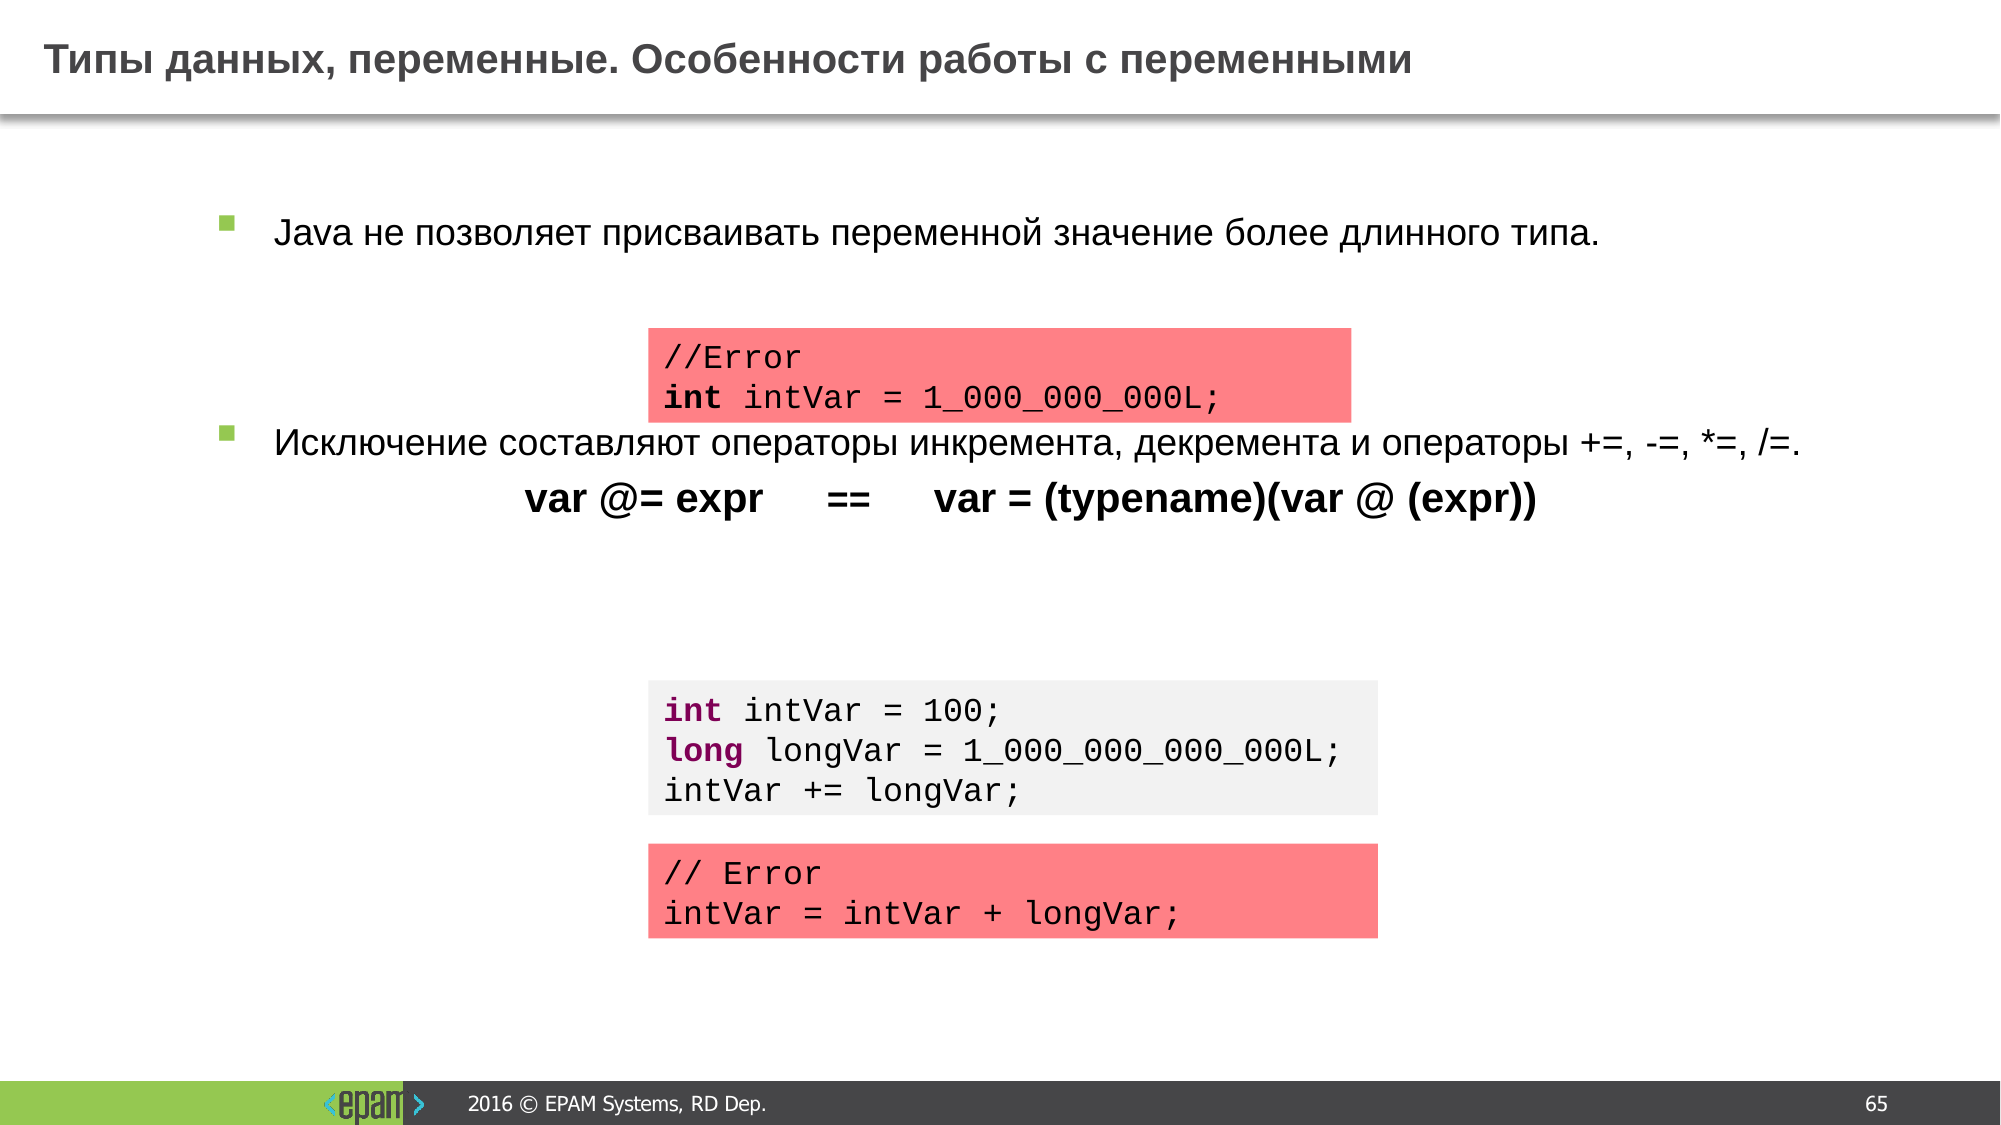

# Типы данных, переменные. Особенности работы с переменными
Java не позволяет присваивать переменной значение более длинного типа.

Исключение составляют операторы инкремента, декремента и операторы +=, -=, *=, /=.
var @= expr      ==      var = (typename)(var @ (expr))

//Error
int intVar = 1_000_000_000L;
int intVar = 100;
long longVar = 1_000_000_000_000L;
intVar += longVar;
// Error
intVar = intVar + longVar;
2016 © EPAM Systems, RD Dep.
65